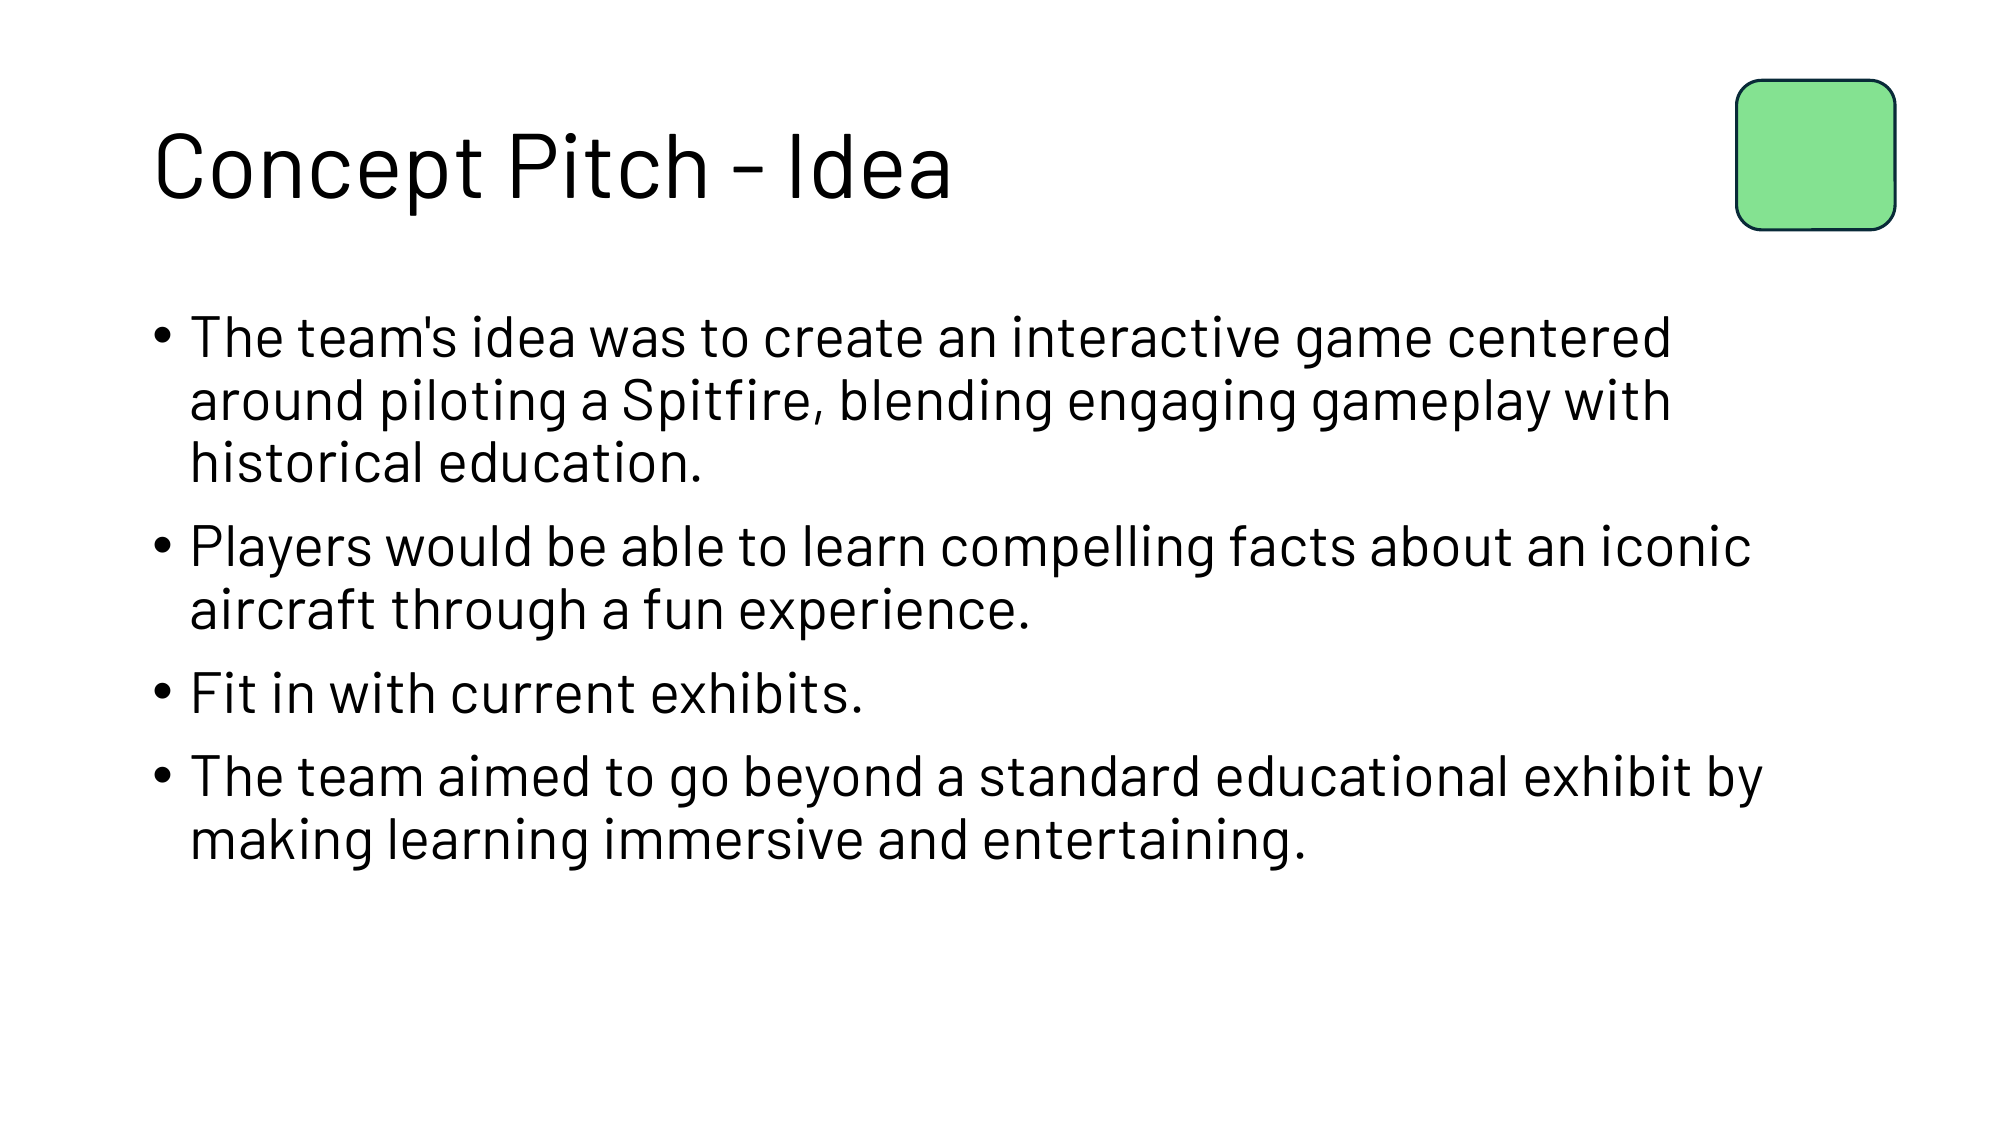

# Concept Pitch - Idea

The team's idea was to create an interactive game centered around piloting a Spitfire, blending engaging gameplay with historical education.
Players would be able to learn compelling facts about an iconic aircraft through a fun experience.
Fit in with current exhibits.
The team aimed to go beyond a standard educational exhibit by making learning immersive and entertaining.